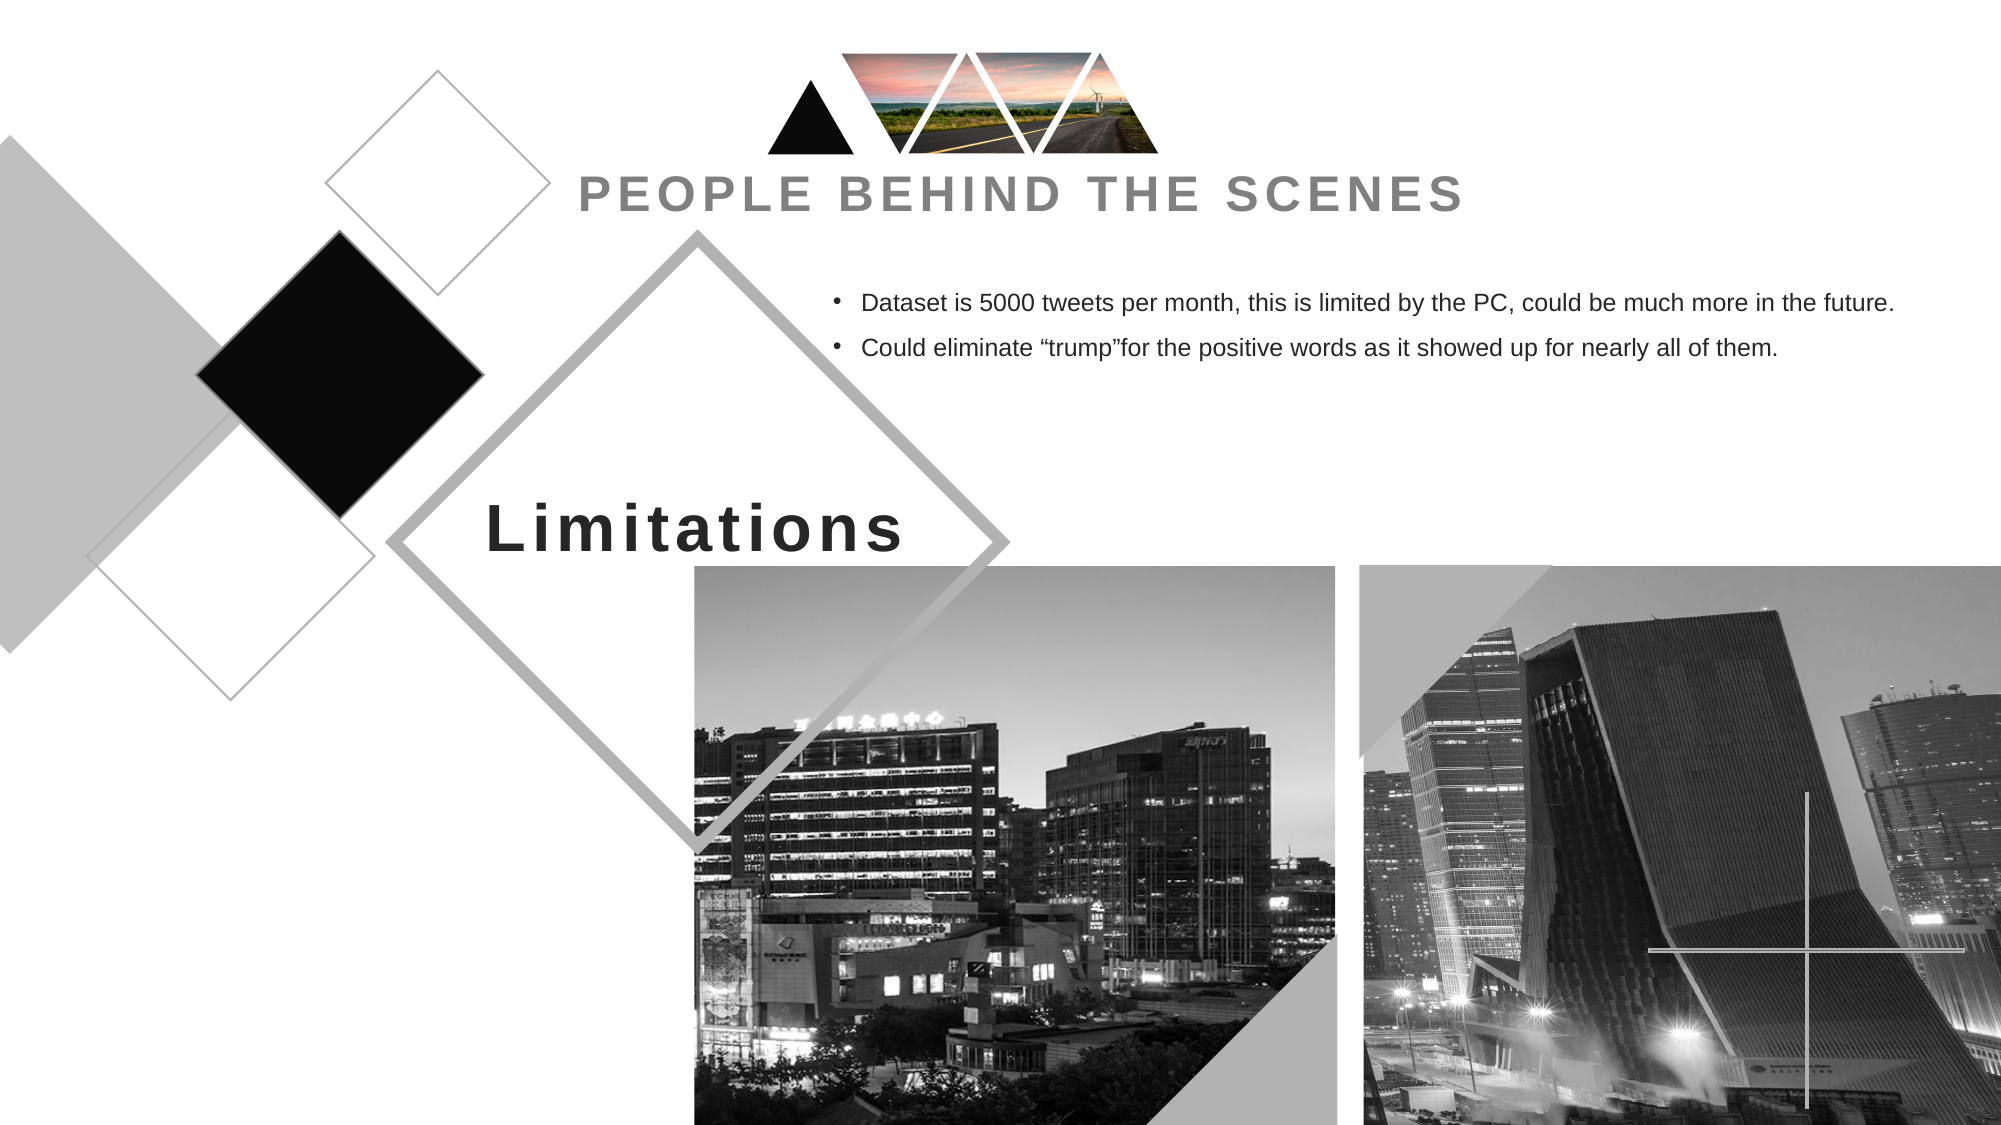

Dataset is 5000 tweets per month, this is limited by the PC, could be much more in the future.
Could eliminate “trump”for the positive words as it showed up for nearly all of them.

Limitations